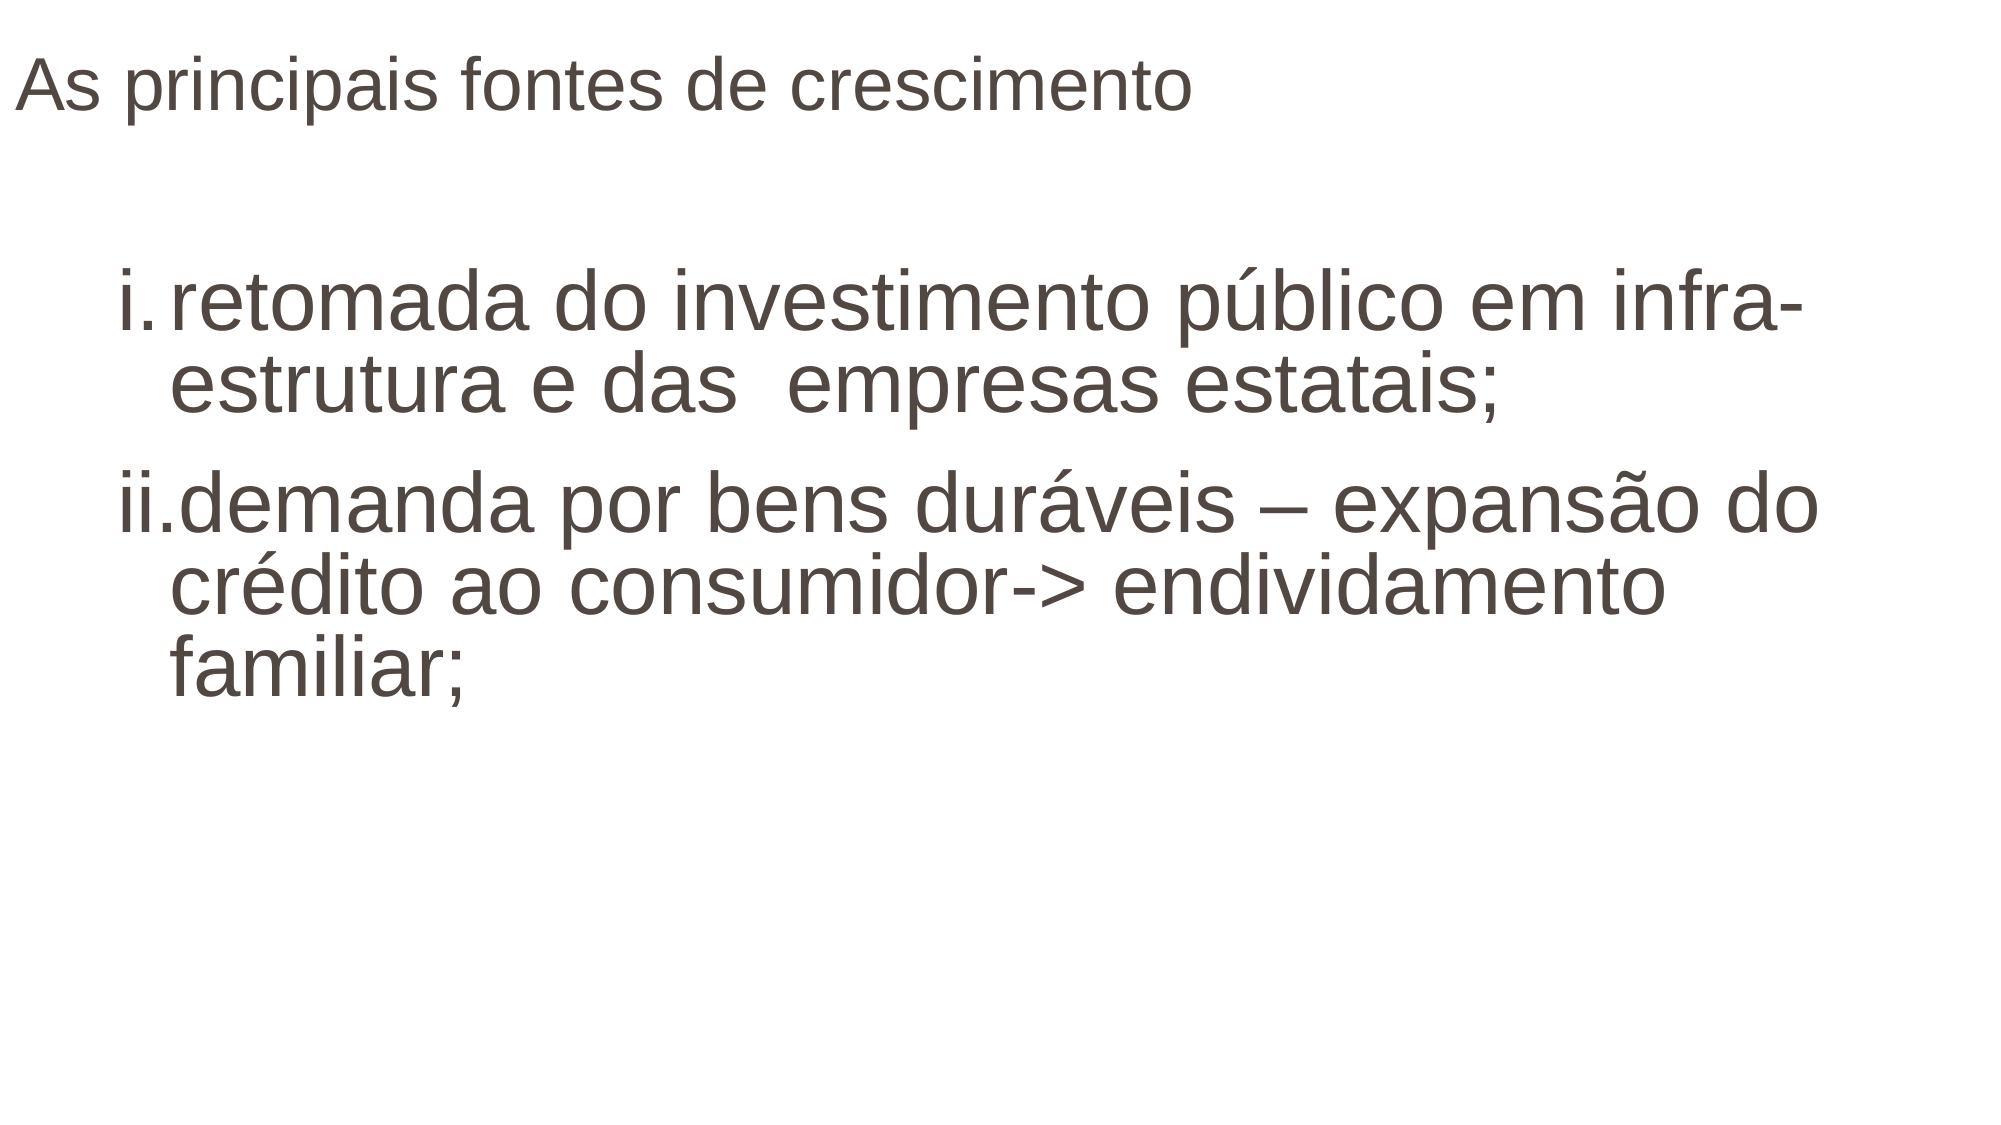

As principais fontes de crescimento
21
retomada do investimento público em infra-estrutura e das  empresas estatais;
demanda por bens duráveis – expansão do crédito ao consumidor-> endividamento familiar;